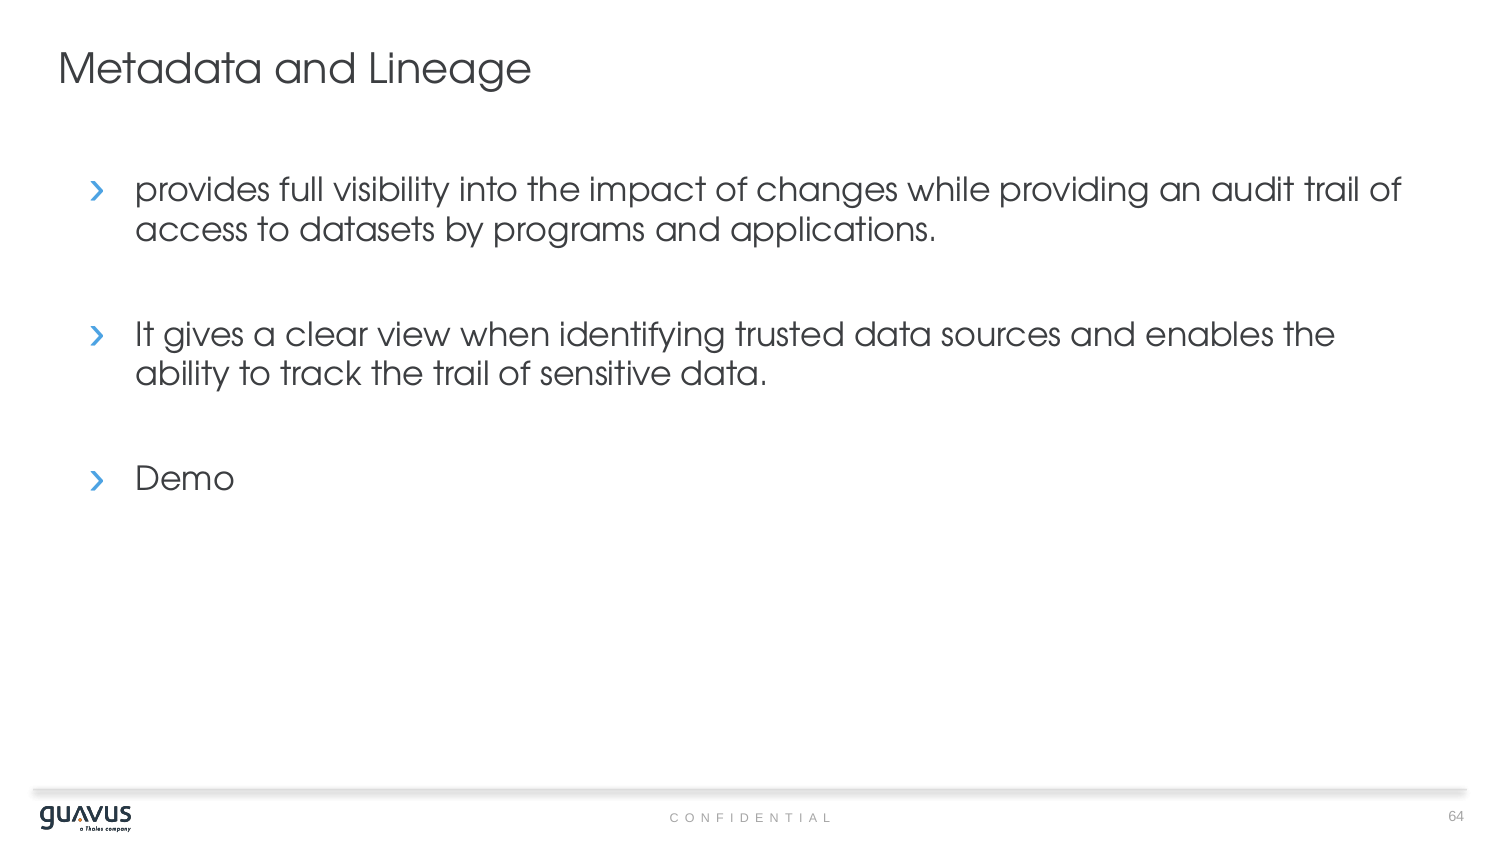

# Metadata and Lineage
provides full visibility into the impact of changes while providing an audit trail of access to datasets by programs and applications.

It gives a clear view when identifying trusted data sources and enables the ability to track the trail of sensitive data.

Demo